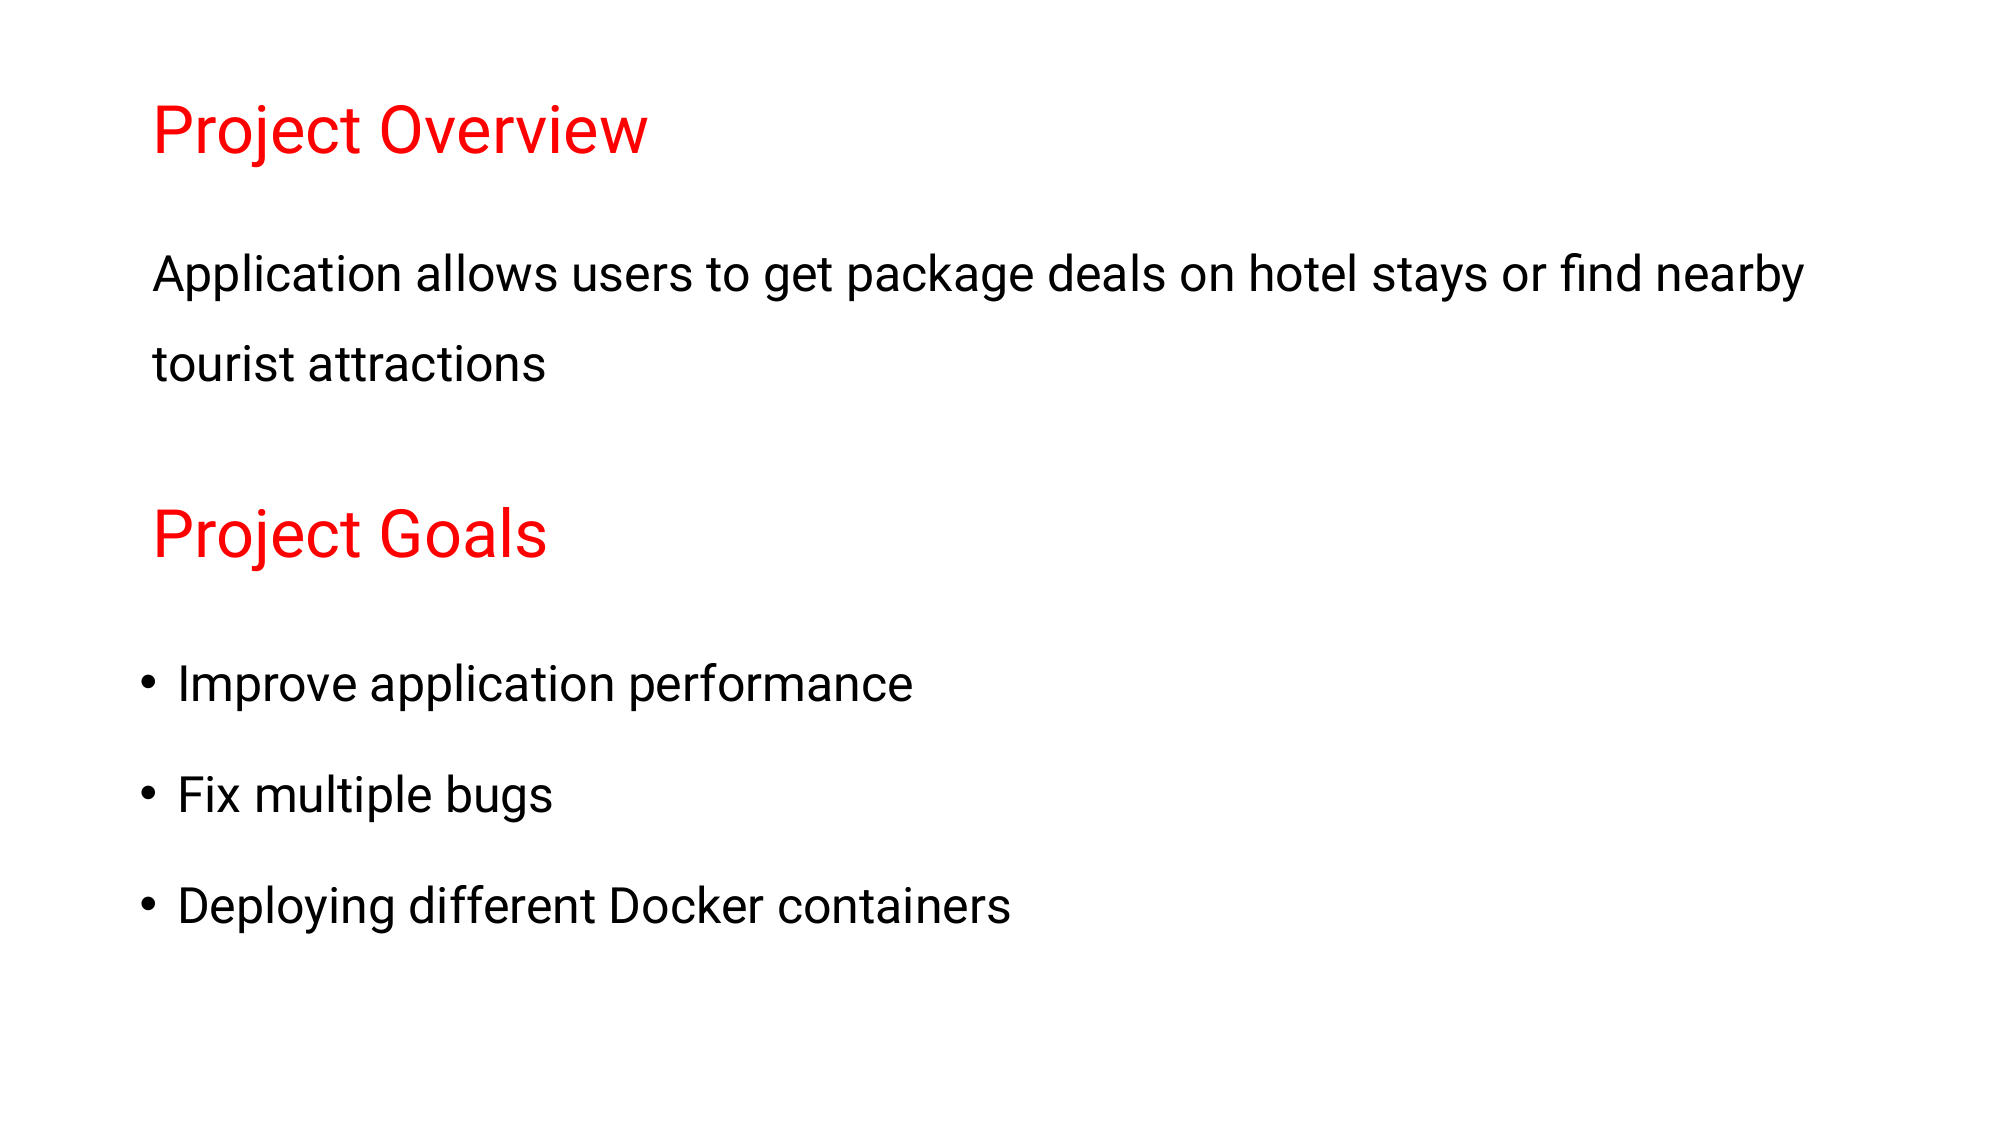

# Project Overview
Application allows users to get package deals on hotel stays or find nearby tourist attractions
Project Goals
Improve application performance
Fix multiple bugs
Deploying different Docker containers